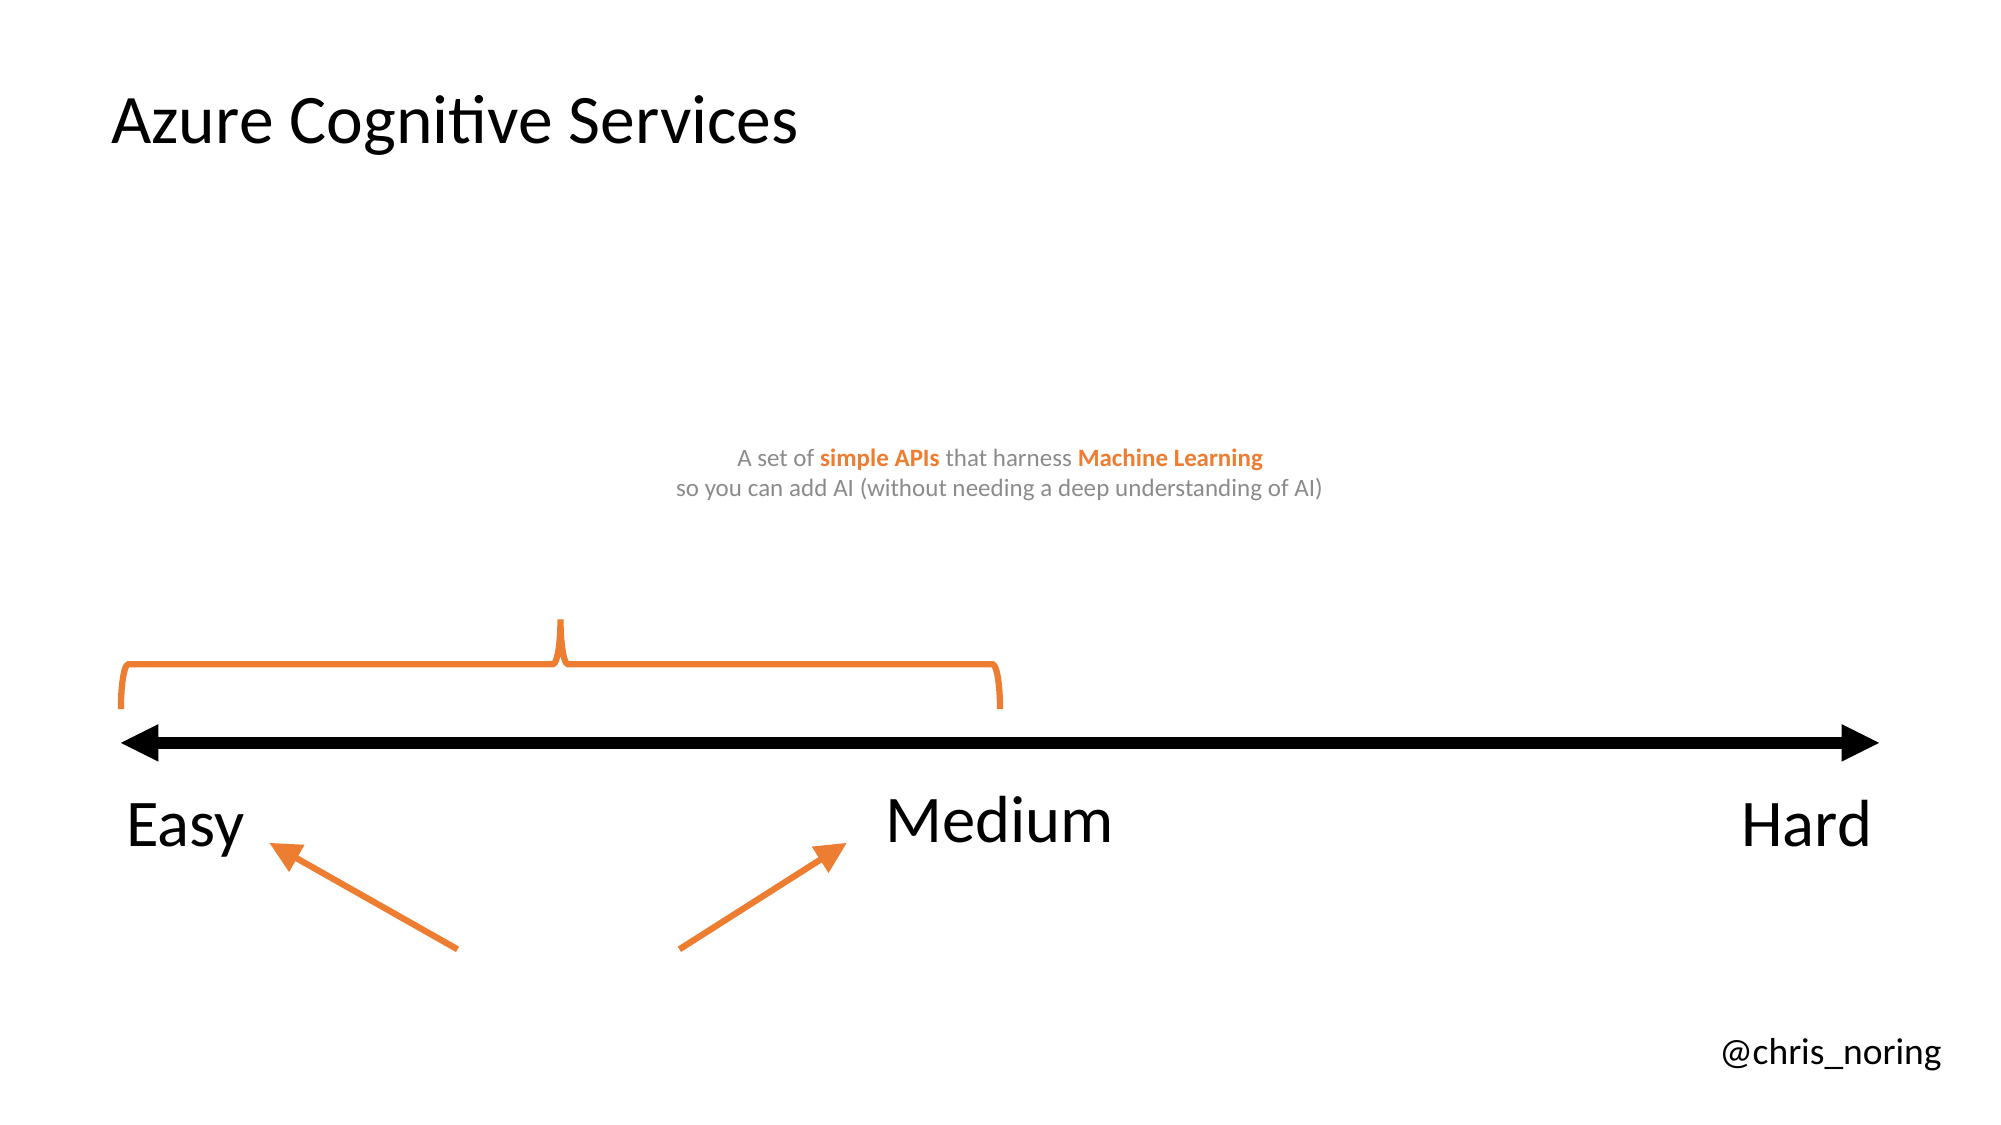

# Azure Cognitive Services

A set of simple APIs that harness Machine Learning
so you can add AI (without needing a deep understanding of AI)
Medium
Easy
Hard
@chris_noring